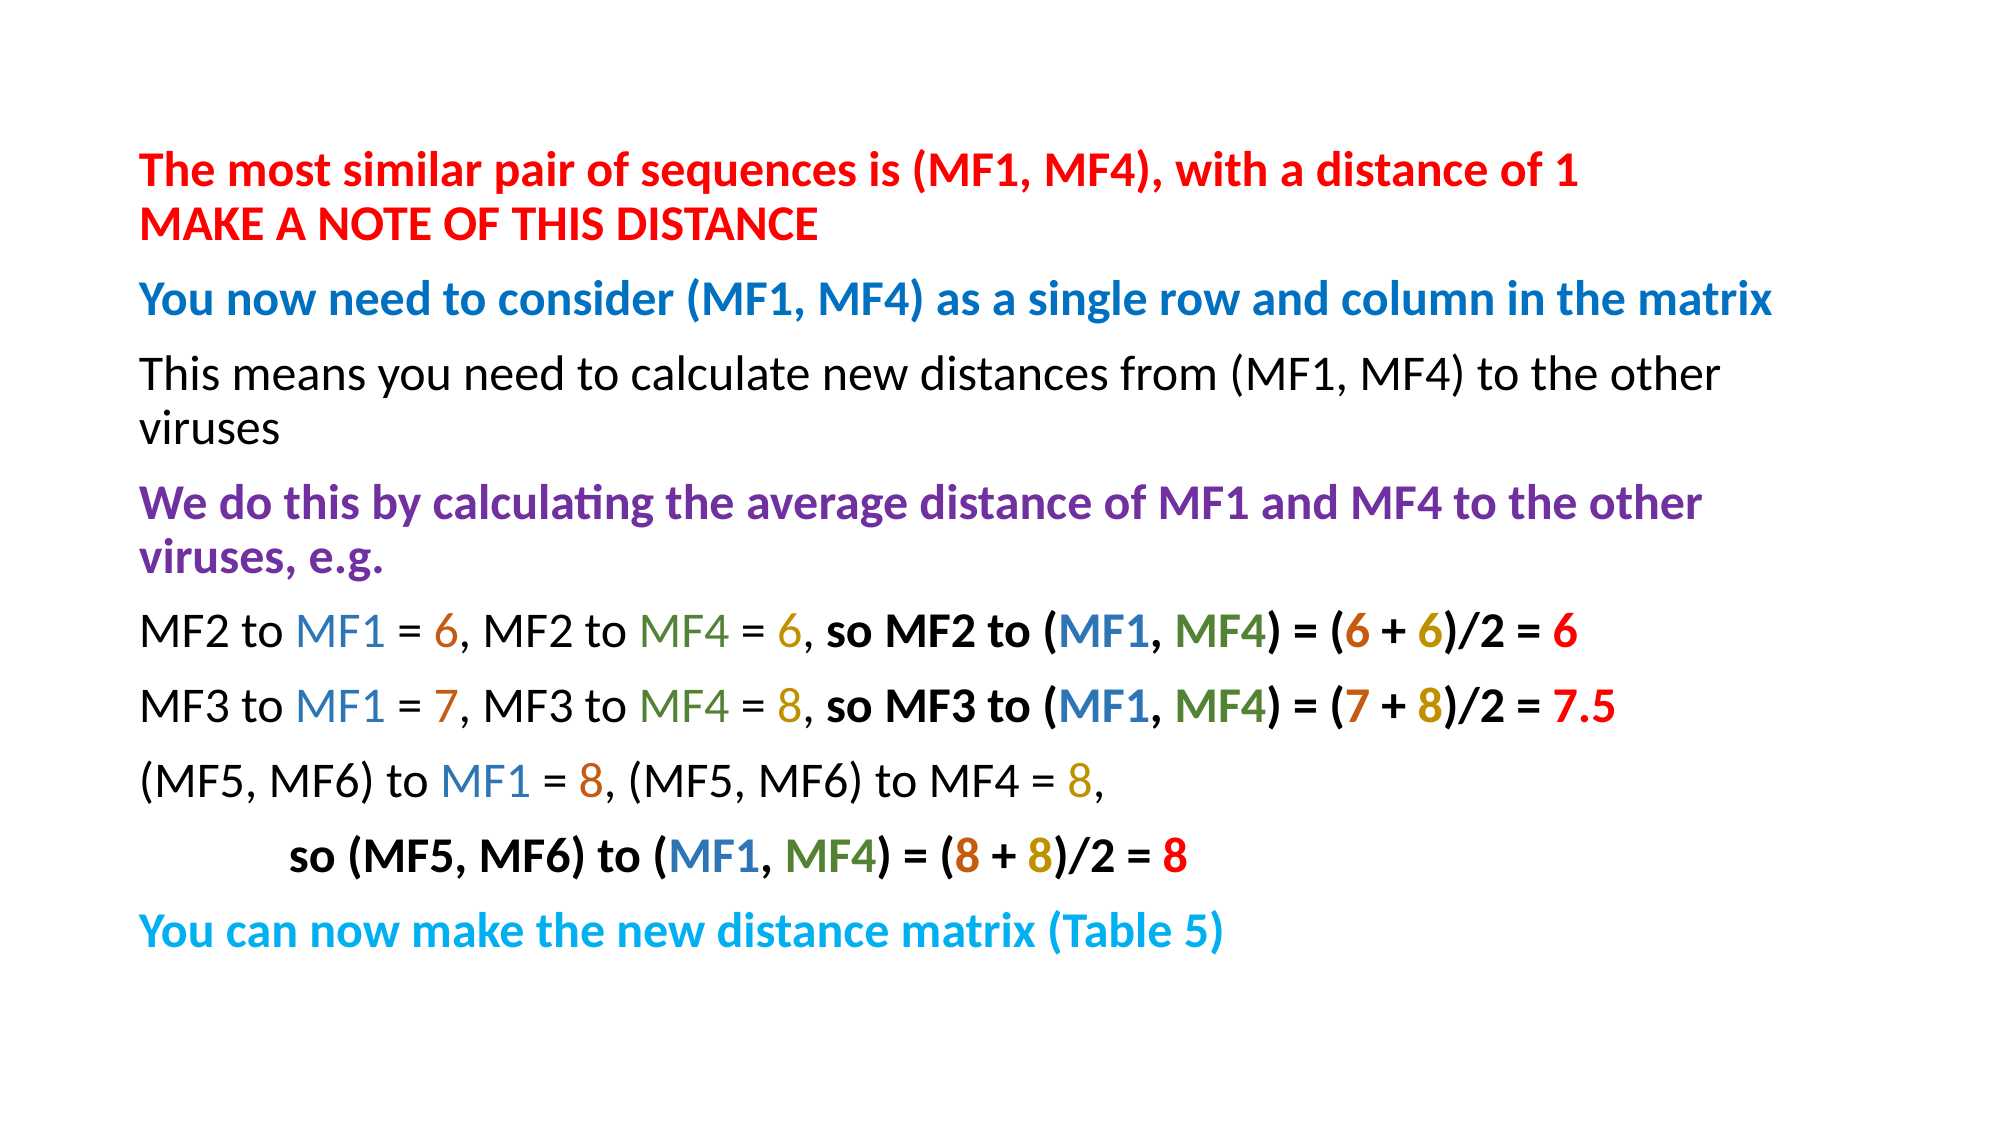

The most similar pair of sequences is (MF1, MF4), with a distance of 1
MAKE A NOTE OF THIS DISTANCE
You now need to consider (MF1, MF4) as a single row and column in the matrix
This means you need to calculate new distances from (MF1, MF4) to the other viruses
We do this by calculating the average distance of MF1 and MF4 to the other viruses, e.g.
MF2 to MF1 = 6, MF2 to MF4 = 6, so MF2 to (MF1, MF4) = (6 + 6)/2 = 6
MF3 to MF1 = 7, MF3 to MF4 = 8, so MF3 to (MF1, MF4) = (7 + 8)/2 = 7.5
(MF5, MF6) to MF1 = 8, (MF5, MF6) to MF4 = 8,
	so (MF5, MF6) to (MF1, MF4) = (8 + 8)/2 = 8
You can now make the new distance matrix (Table 5)